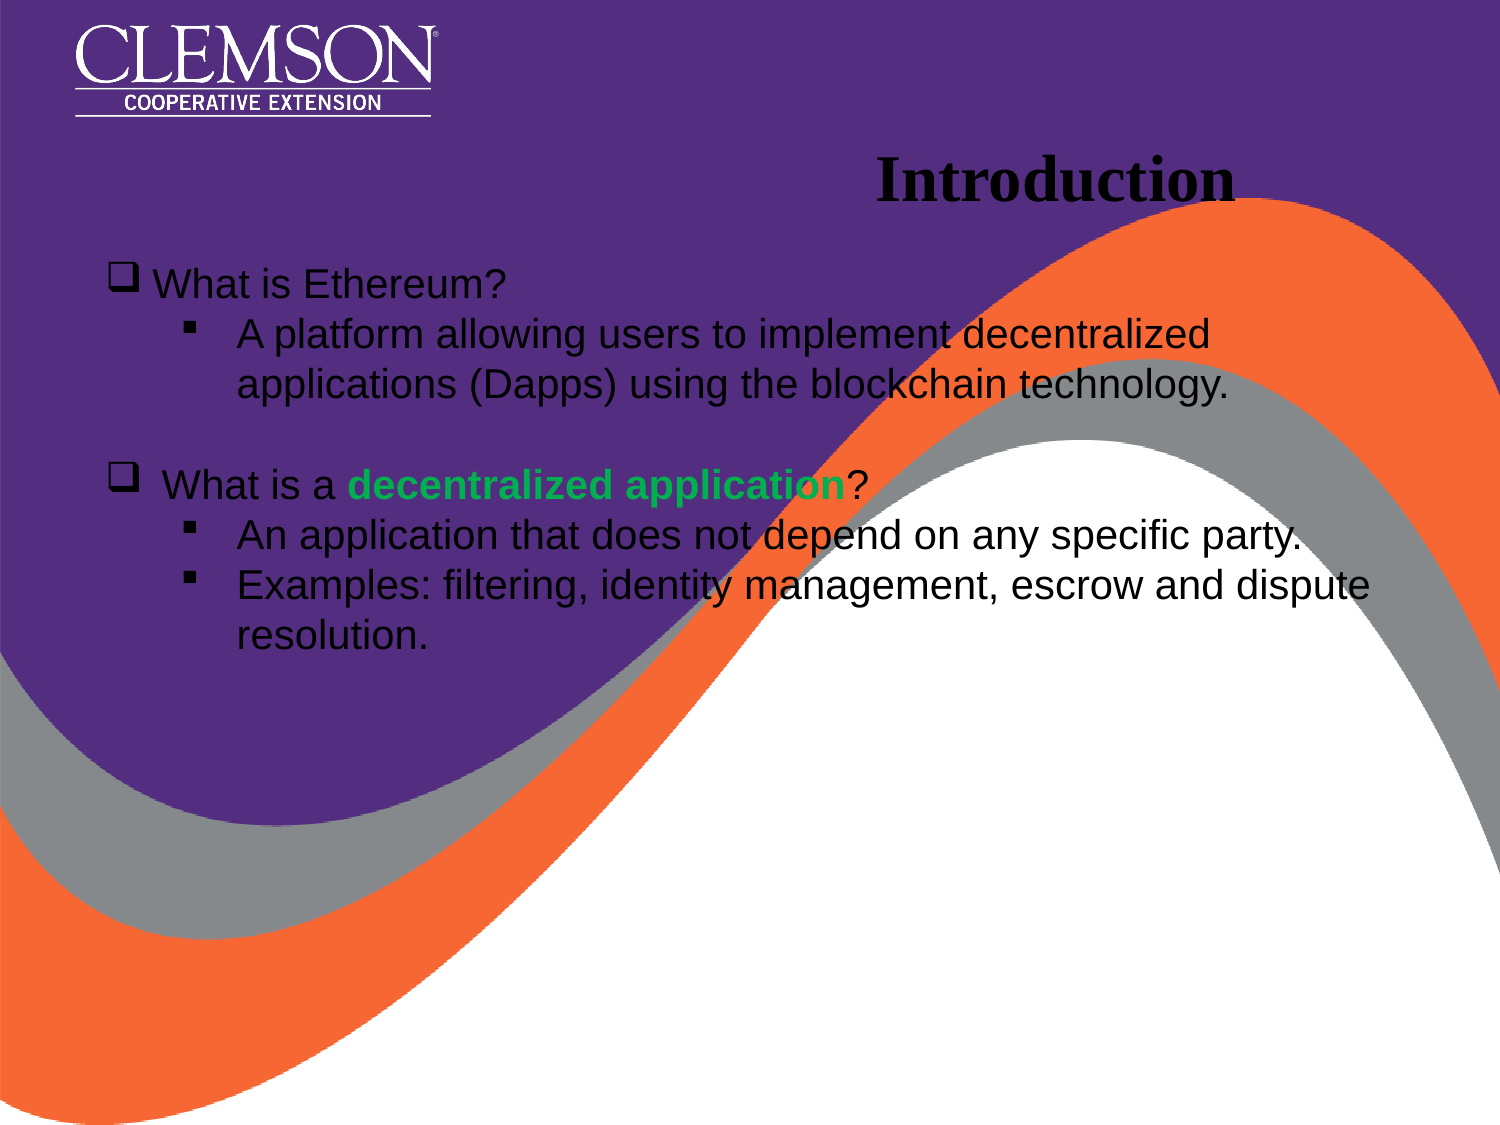

# Introduction
What is Ethereum?
A platform allowing users to implement decentralized applications (Dapps) using the blockchain technology.

What is a decentralized application?
An application that does not depend on any specific party.
Examples: filtering, identity management, escrow and dispute resolution.